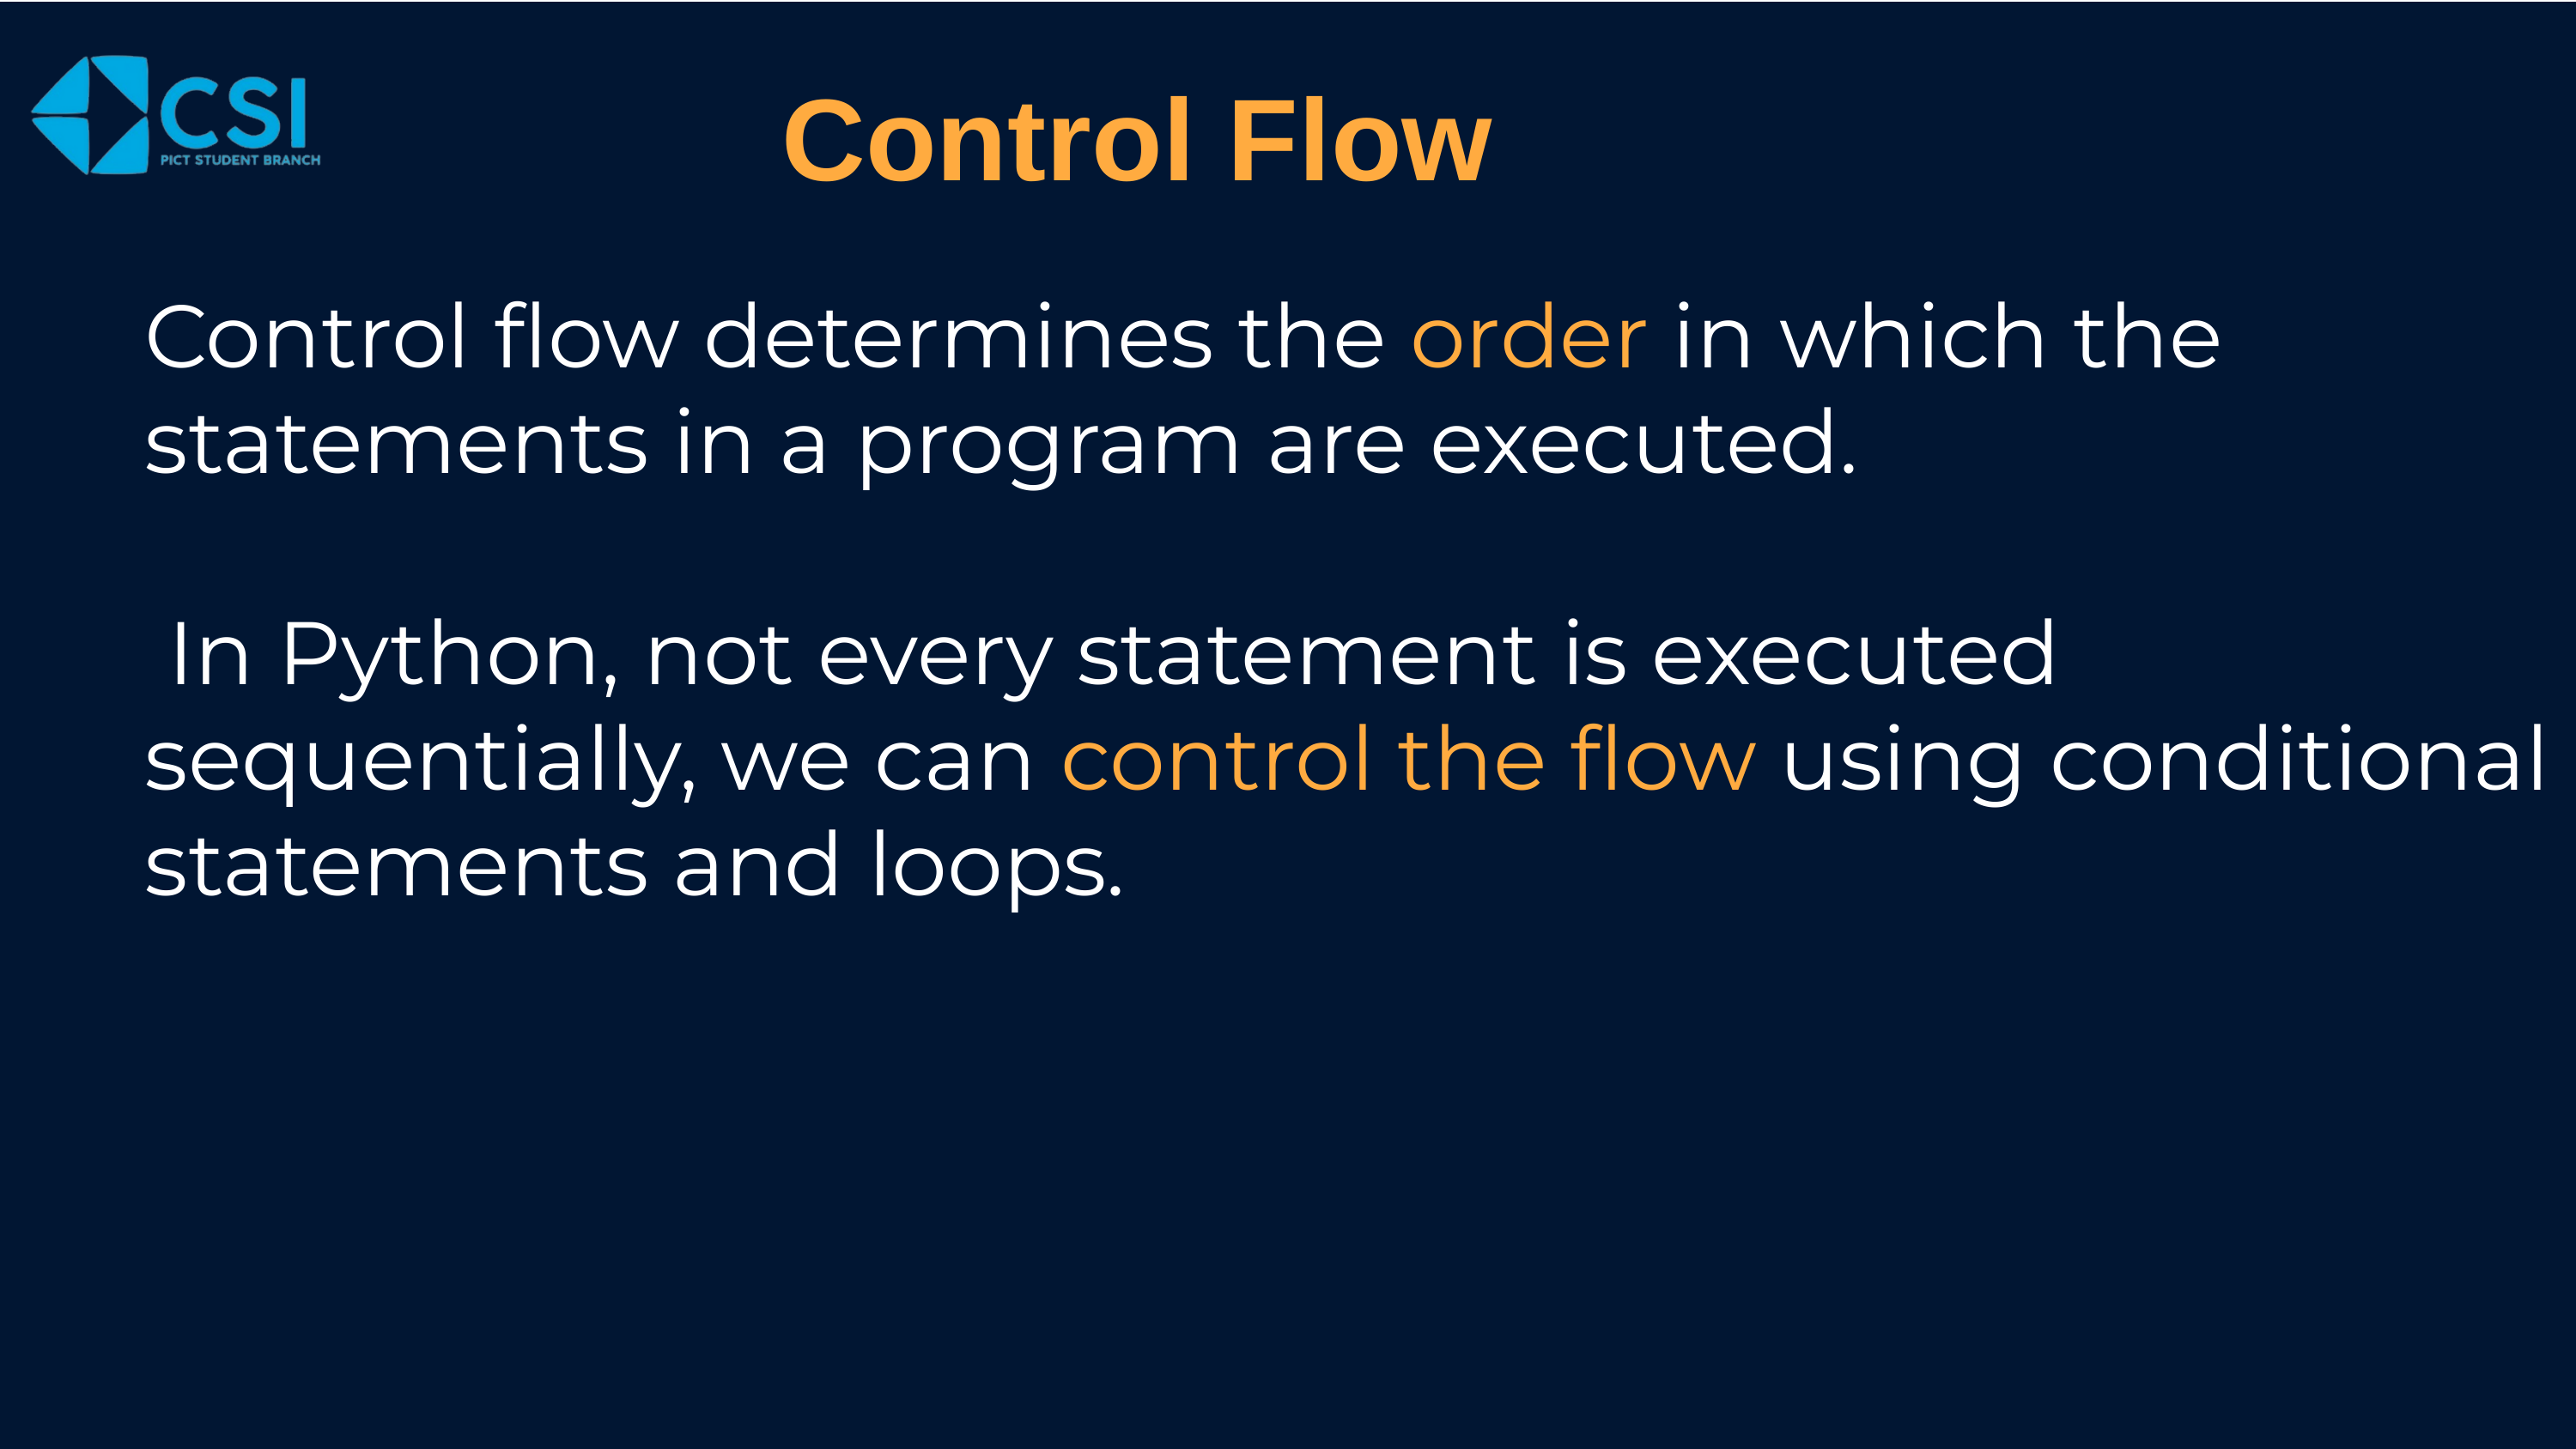

Control Flow
Control flow determines the order in which the statements in a program are executed.

 In Python, not every statement is executed sequentially, we can control the flow using conditional statements and loops.